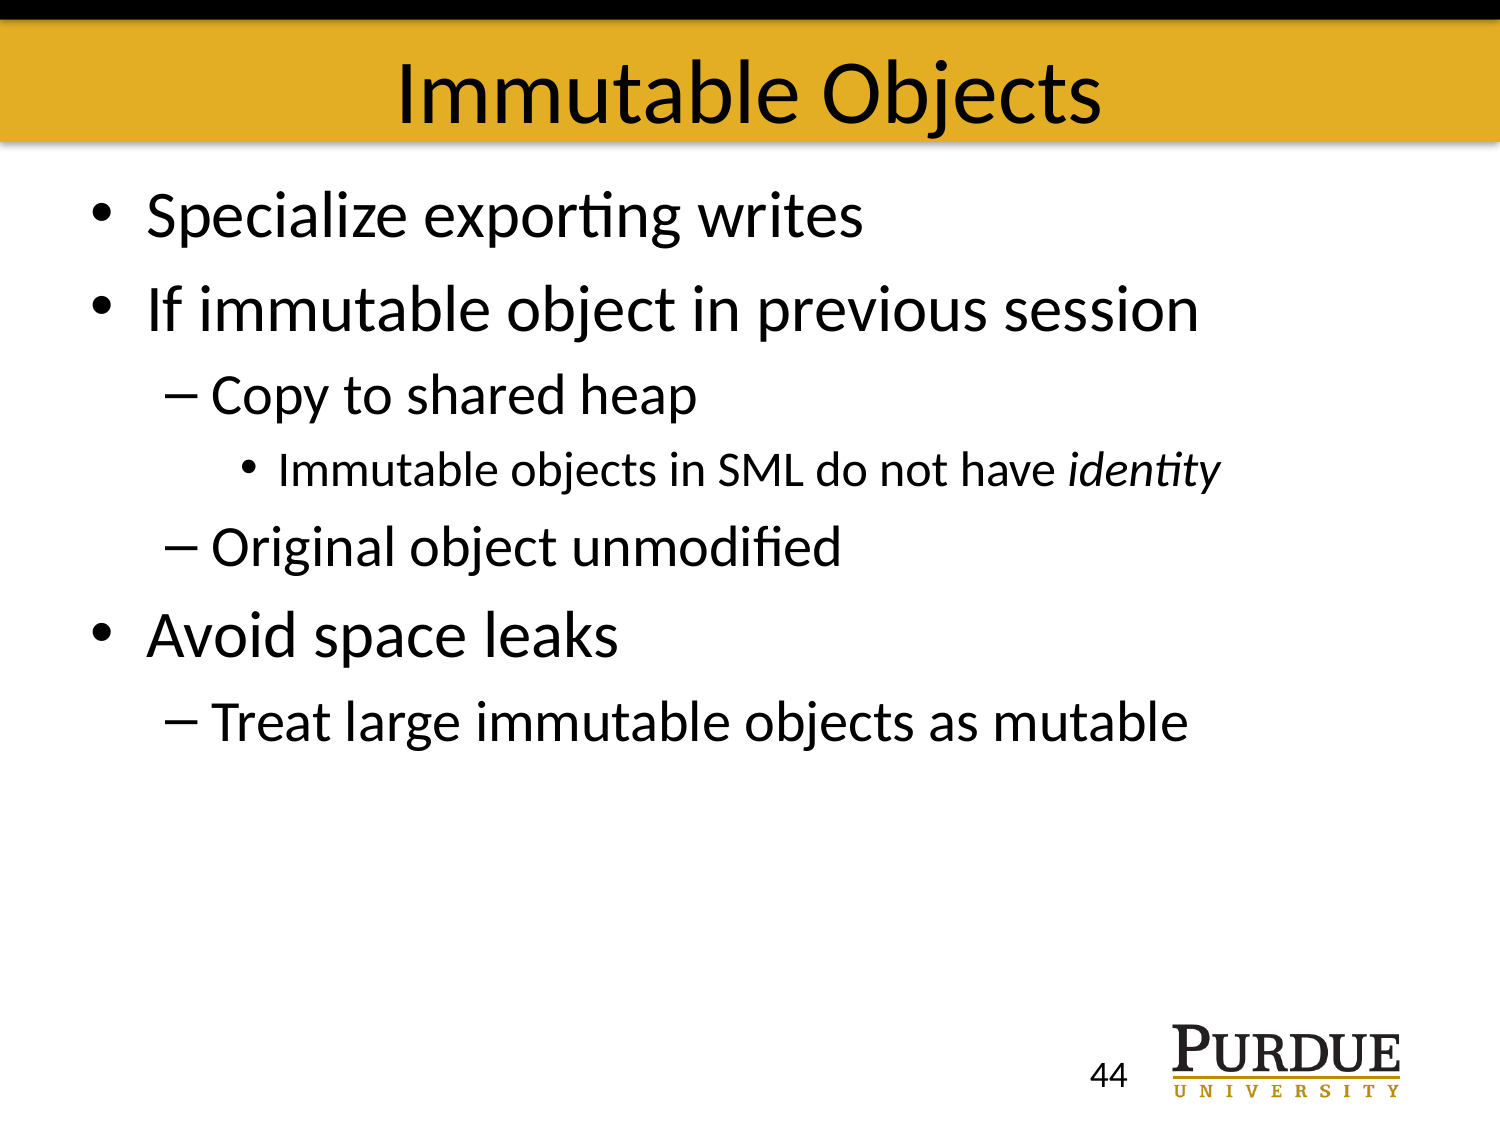

# Immutable Objects
Specialize exporting writes
If immutable object in previous session
Copy to shared heap
Immutable objects in SML do not have identity
Original object unmodified
Avoid space leaks
Treat large immutable objects as mutable
44